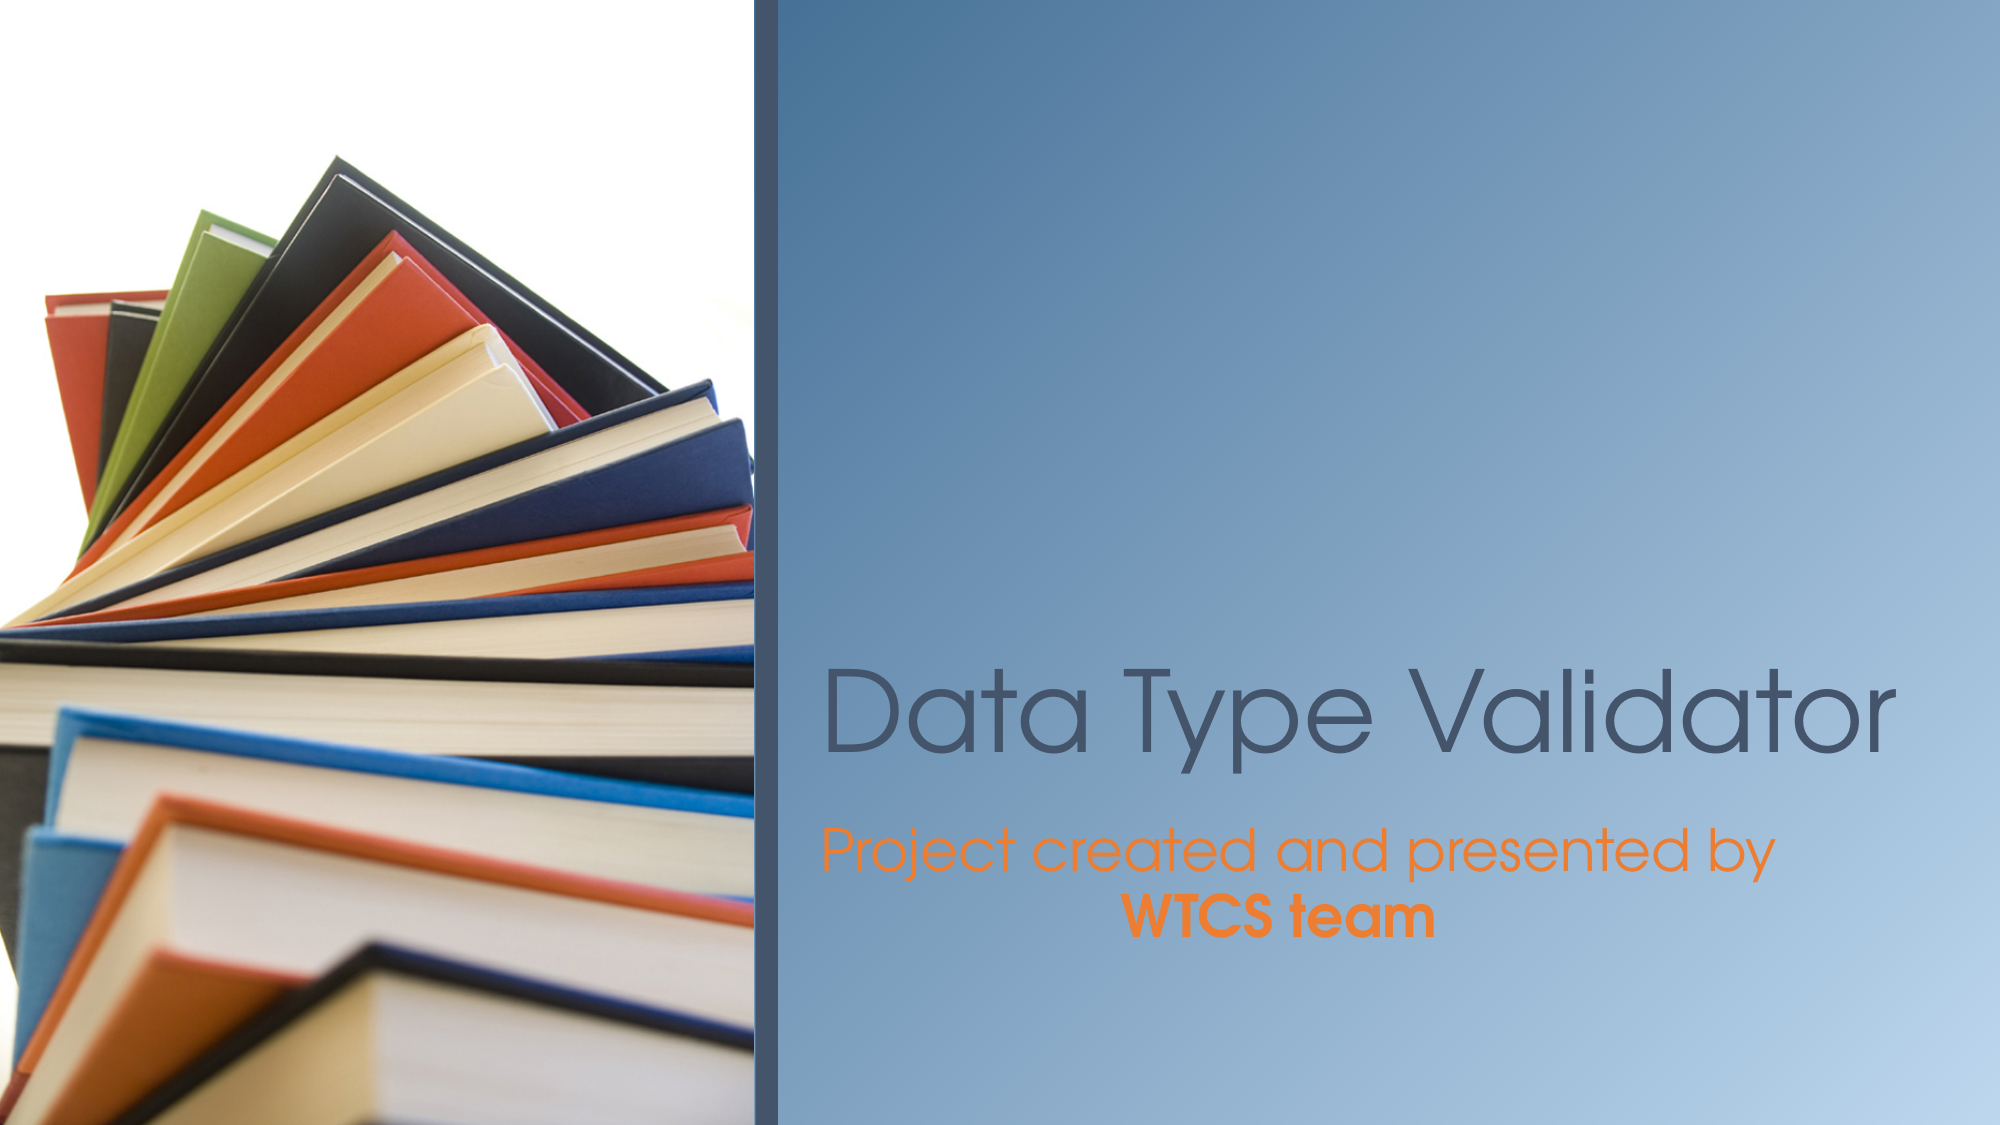

# Data Type Validator
Project created and presented by       		WTCS team